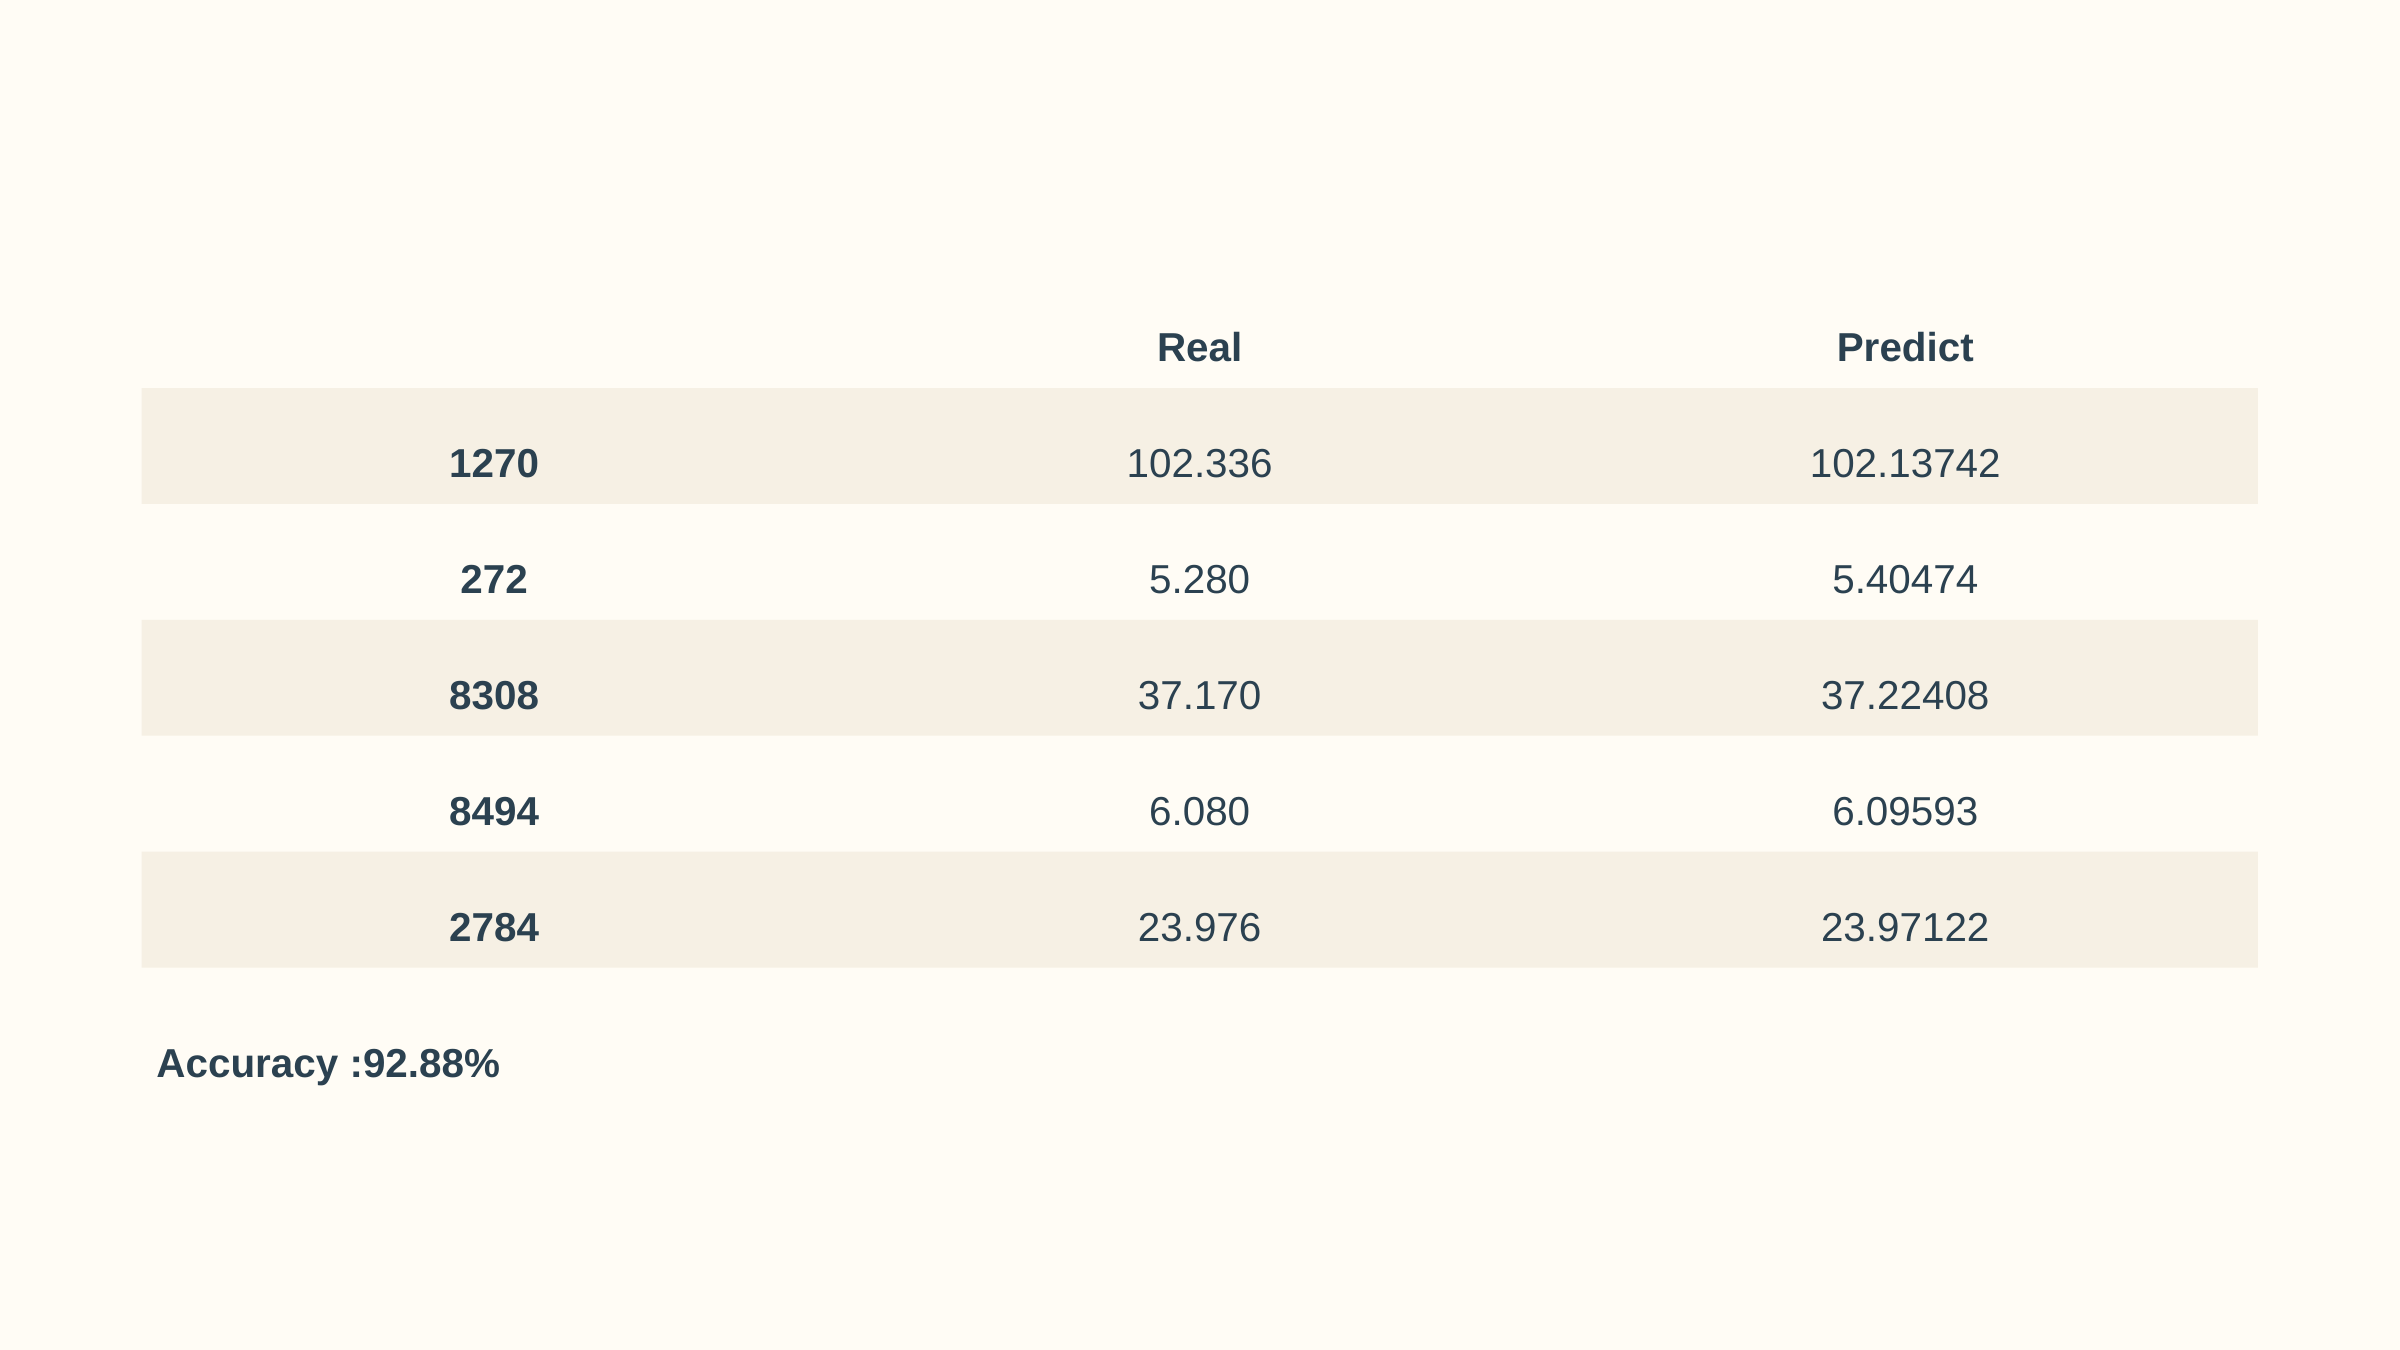

Real
Predict

1270
102.336
102.13742
272
5.280
5.40474

8308
37.170
37.22408
8494
6.080
6.09593

2784
23.976
23.97122
Accuracy :92.88%